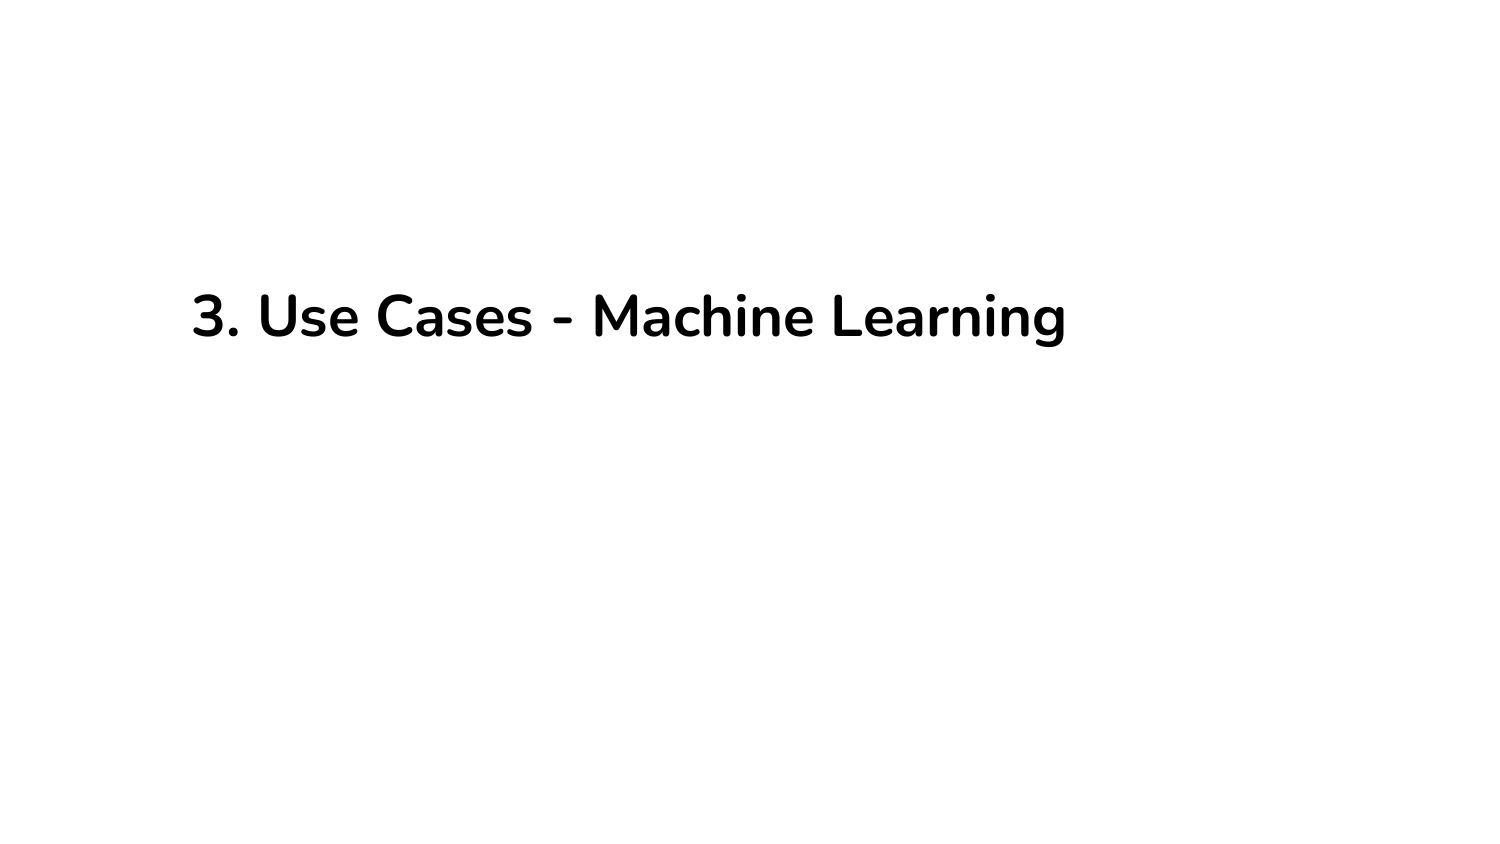

# 3. Use Cases - Machine Learning